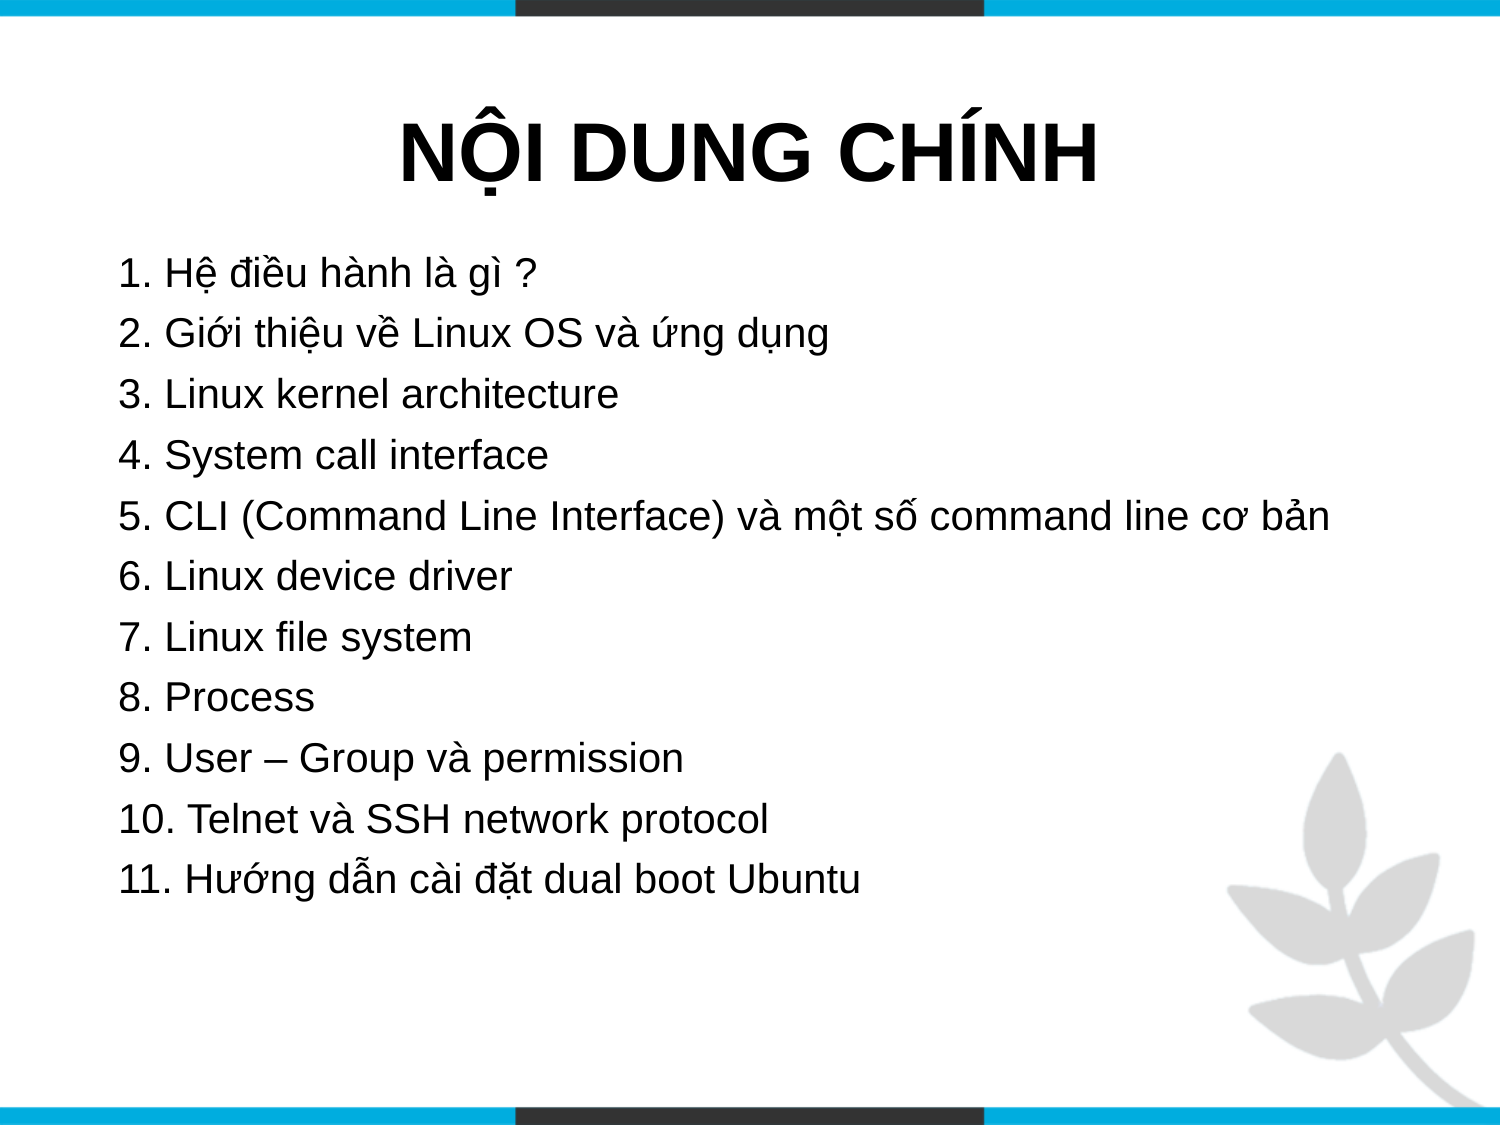

# NỘI DUNG CHÍNH
1. Hệ điều hành là gì ?
2. Giới thiệu về Linux OS và ứng dụng
3. Linux kernel architecture
4. System call interface
5. CLI (Command Line Interface) và một số command line cơ bản
6. Linux device driver
7. Linux file system
8. Process
9. User – Group và permission
10. Telnet và SSH network protocol
11. Hướng dẫn cài đặt dual boot Ubuntu